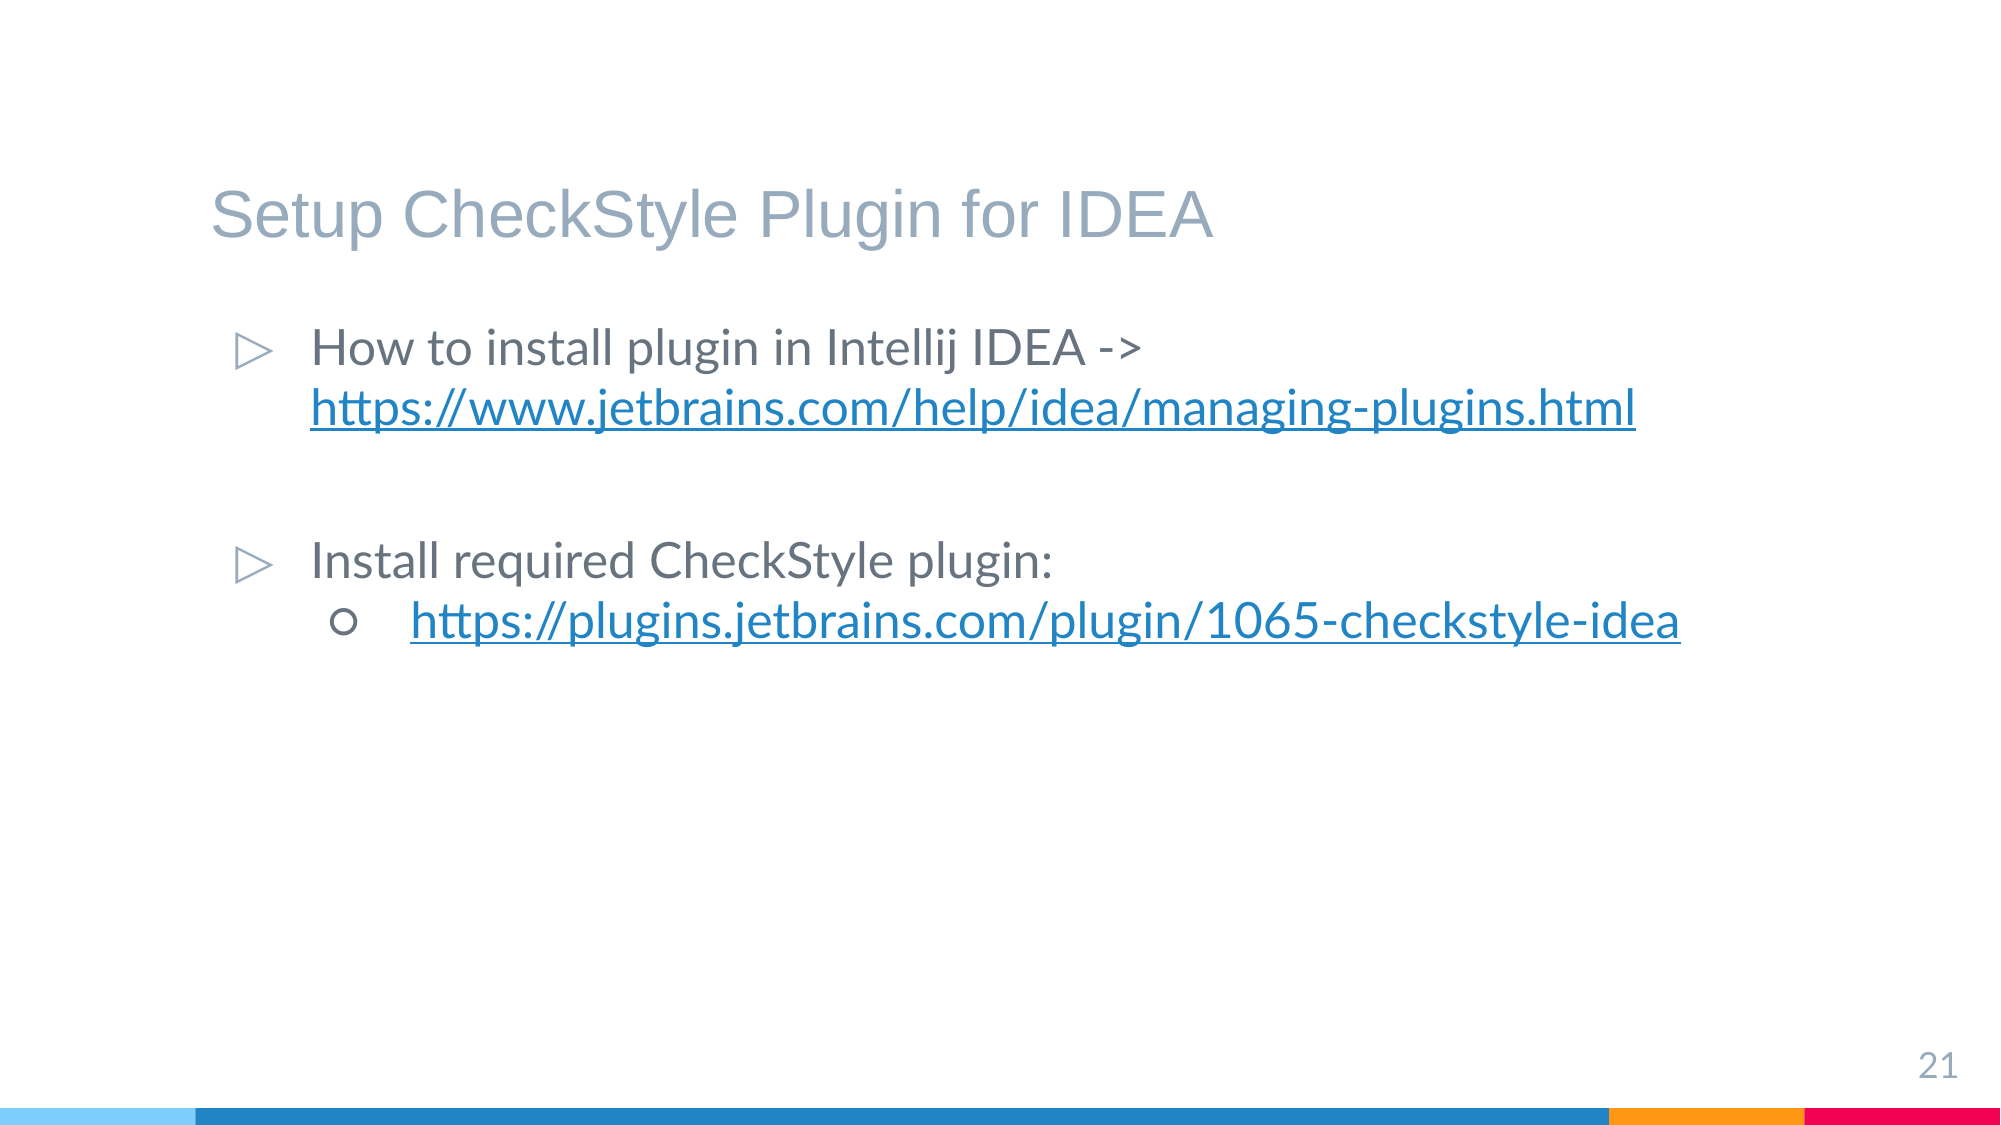

# Setup CheckStyle Plugin for IDEA
How to install plugin in Intellij IDEA -> https://www.jetbrains.com/help/idea/managing-plugins.html

Install required CheckStyle plugin:
https://plugins.jetbrains.com/plugin/1065-checkstyle-idea

21